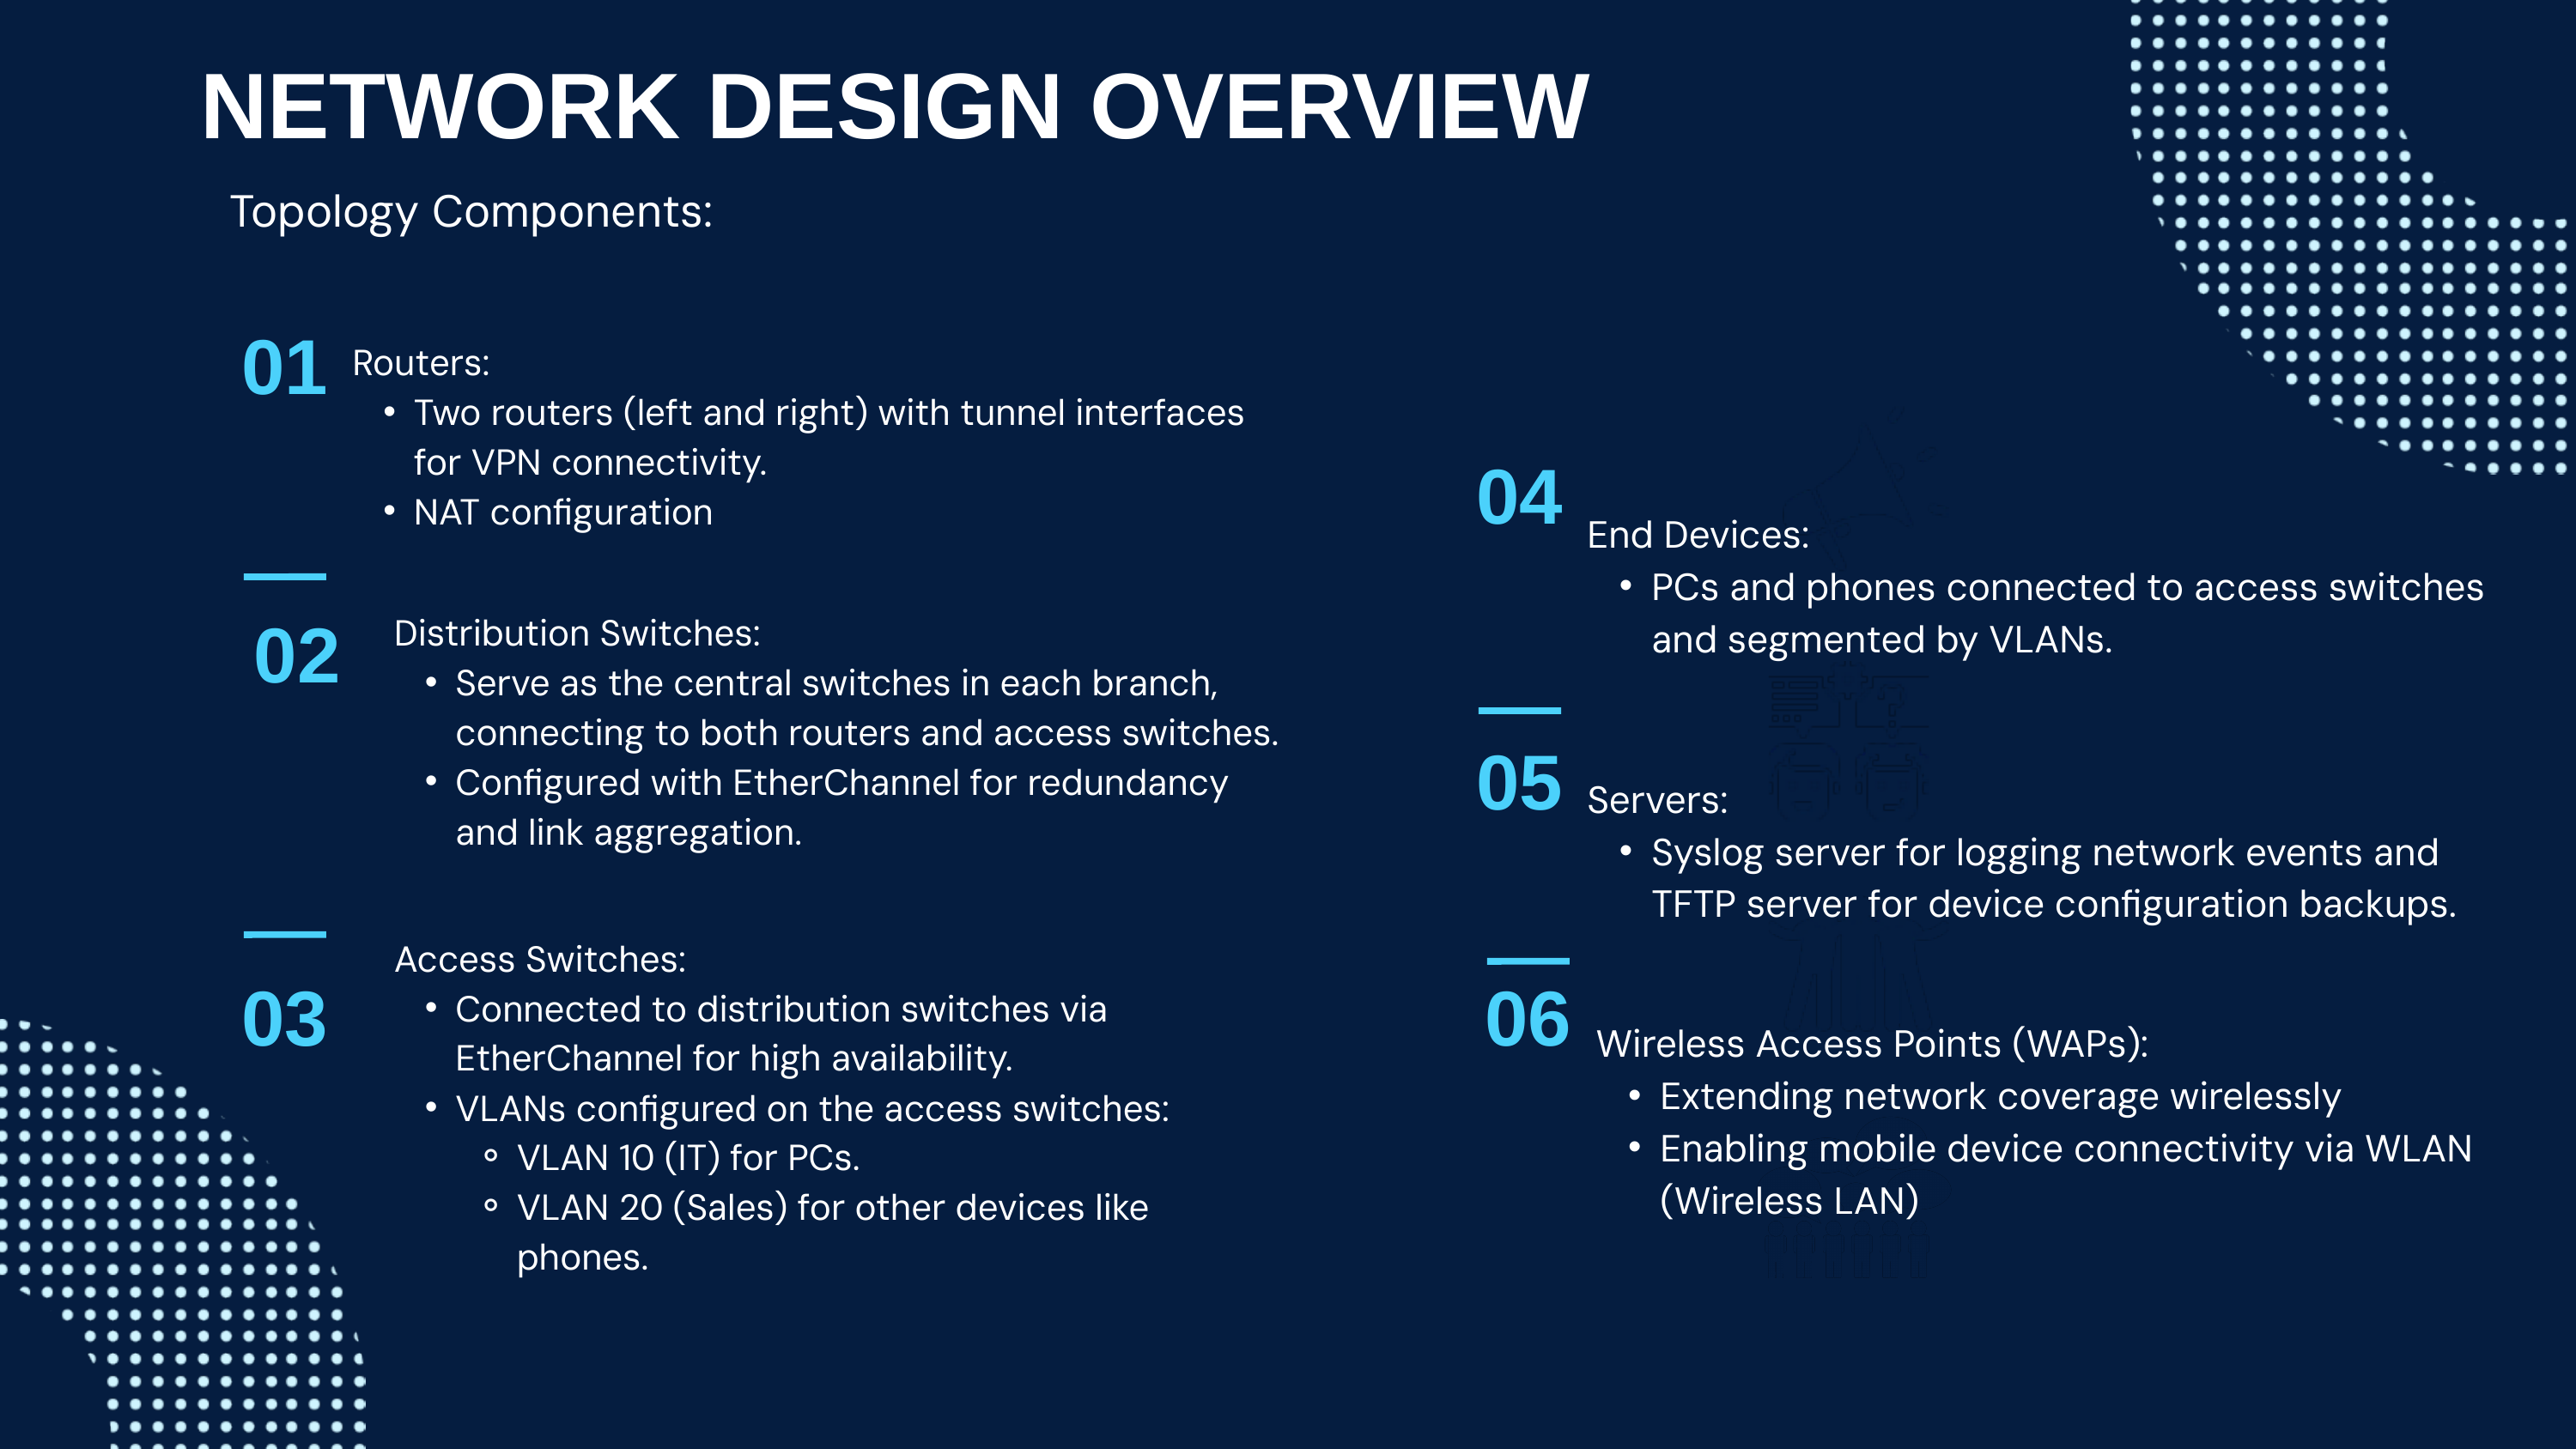

NETWORK DESIGN OVERVIEW
Topology Components:

01
Routers:
Two routers (left and right) with tunnel interfaces for VPN connectivity.
NAT configuration

04
End Devices:
PCs and phones connected to access switches and segmented by VLANs.

02
Distribution Switches:
Serve as the central switches in each branch, connecting to both routers and access switches.
Configured with EtherChannel for redundancy and link aggregation.

05
Servers:
Syslog server for logging network events and TFTP server for device configuration backups.

Access Switches:
Connected to distribution switches via EtherChannel for high availability.
VLANs configured on the access switches:
VLAN 10 (IT) for PCs.
VLAN 20 (Sales) for other devices like phones.

03
06

Wireless Access Points (WAPs):
Extending network coverage wirelessly
Enabling mobile device connectivity via WLAN (Wireless LAN)